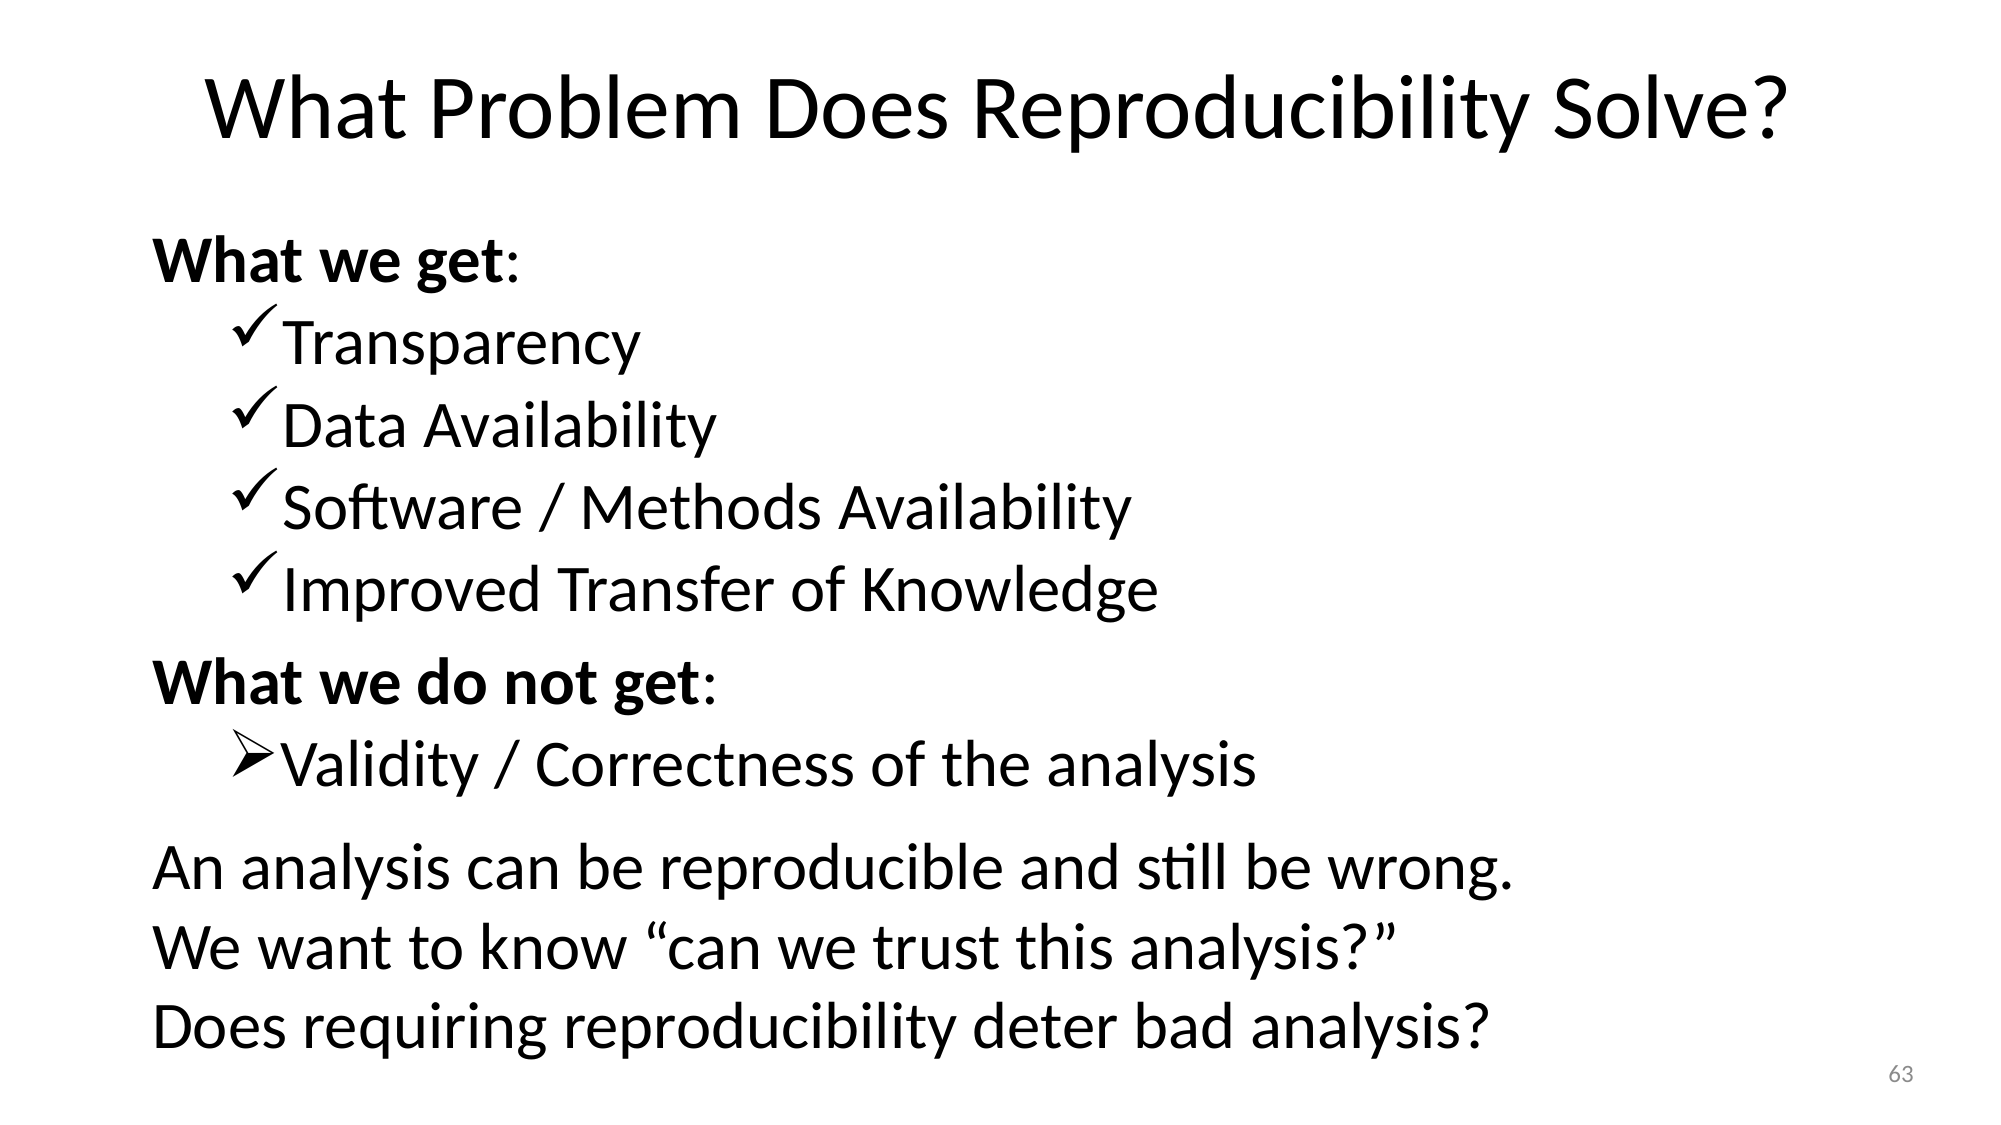

# What Problem Does Reproducibility Solve?
What we get:
Transparency
Data Availability
Software / Methods Availability
Improved Transfer of Knowledge
What we do not get:
Validity / Correctness of the analysis
An analysis can be reproducible and still be wrong.
We want to know “can we trust this analysis?”
Does requiring reproducibility deter bad analysis?
63